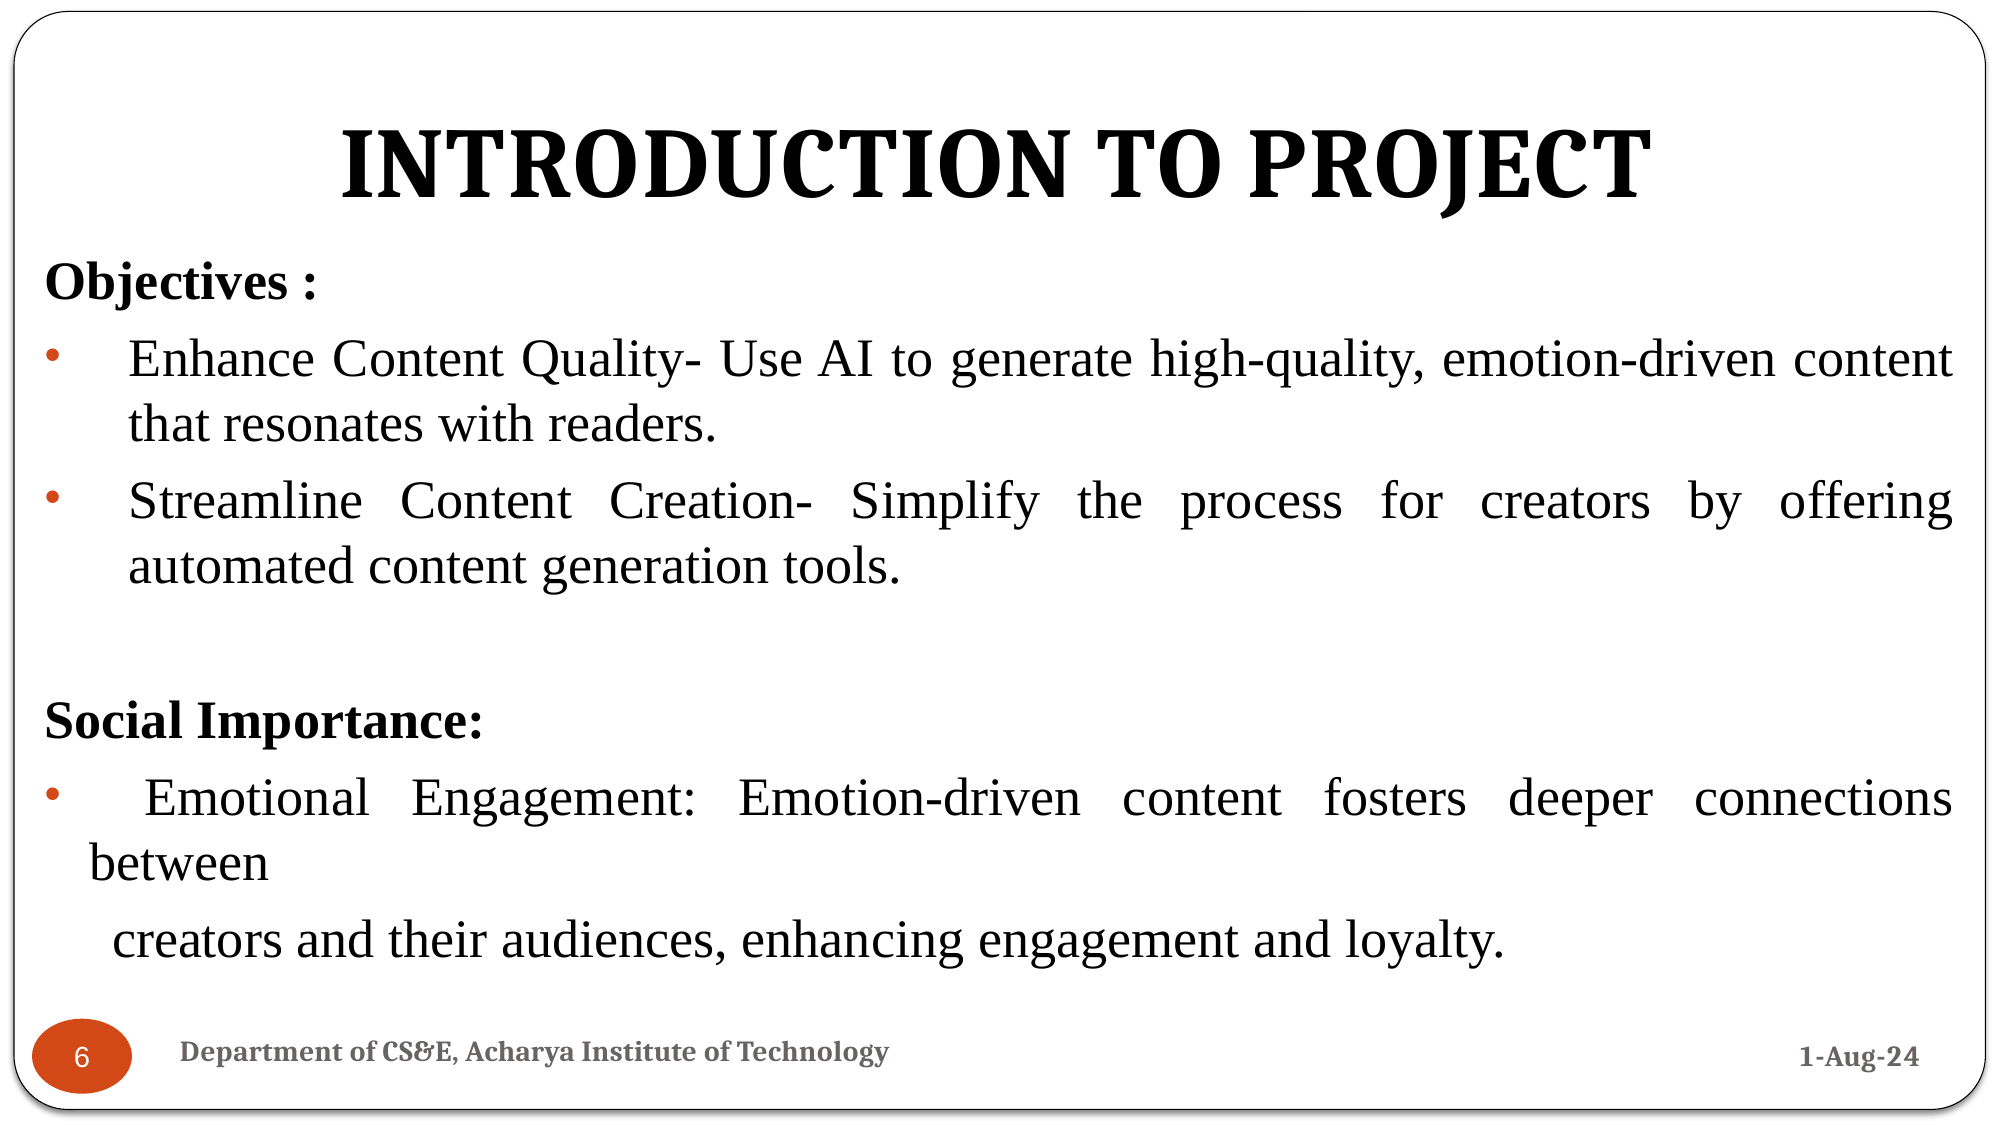

# INTRODUCTION TO PROJECT
Objectives :
Enhance Content Quality- Use AI to generate high-quality, emotion-driven content that resonates with readers.
Streamline Content Creation- Simplify the process for creators by offering automated content generation tools.

Social Importance:
  Emotional Engagement: Emotion-driven content fosters deeper connections between
     creators and their audiences, enhancing engagement and loyalty.

Department of CS&E, Acharya Institute of Technology
1-Aug-24
6